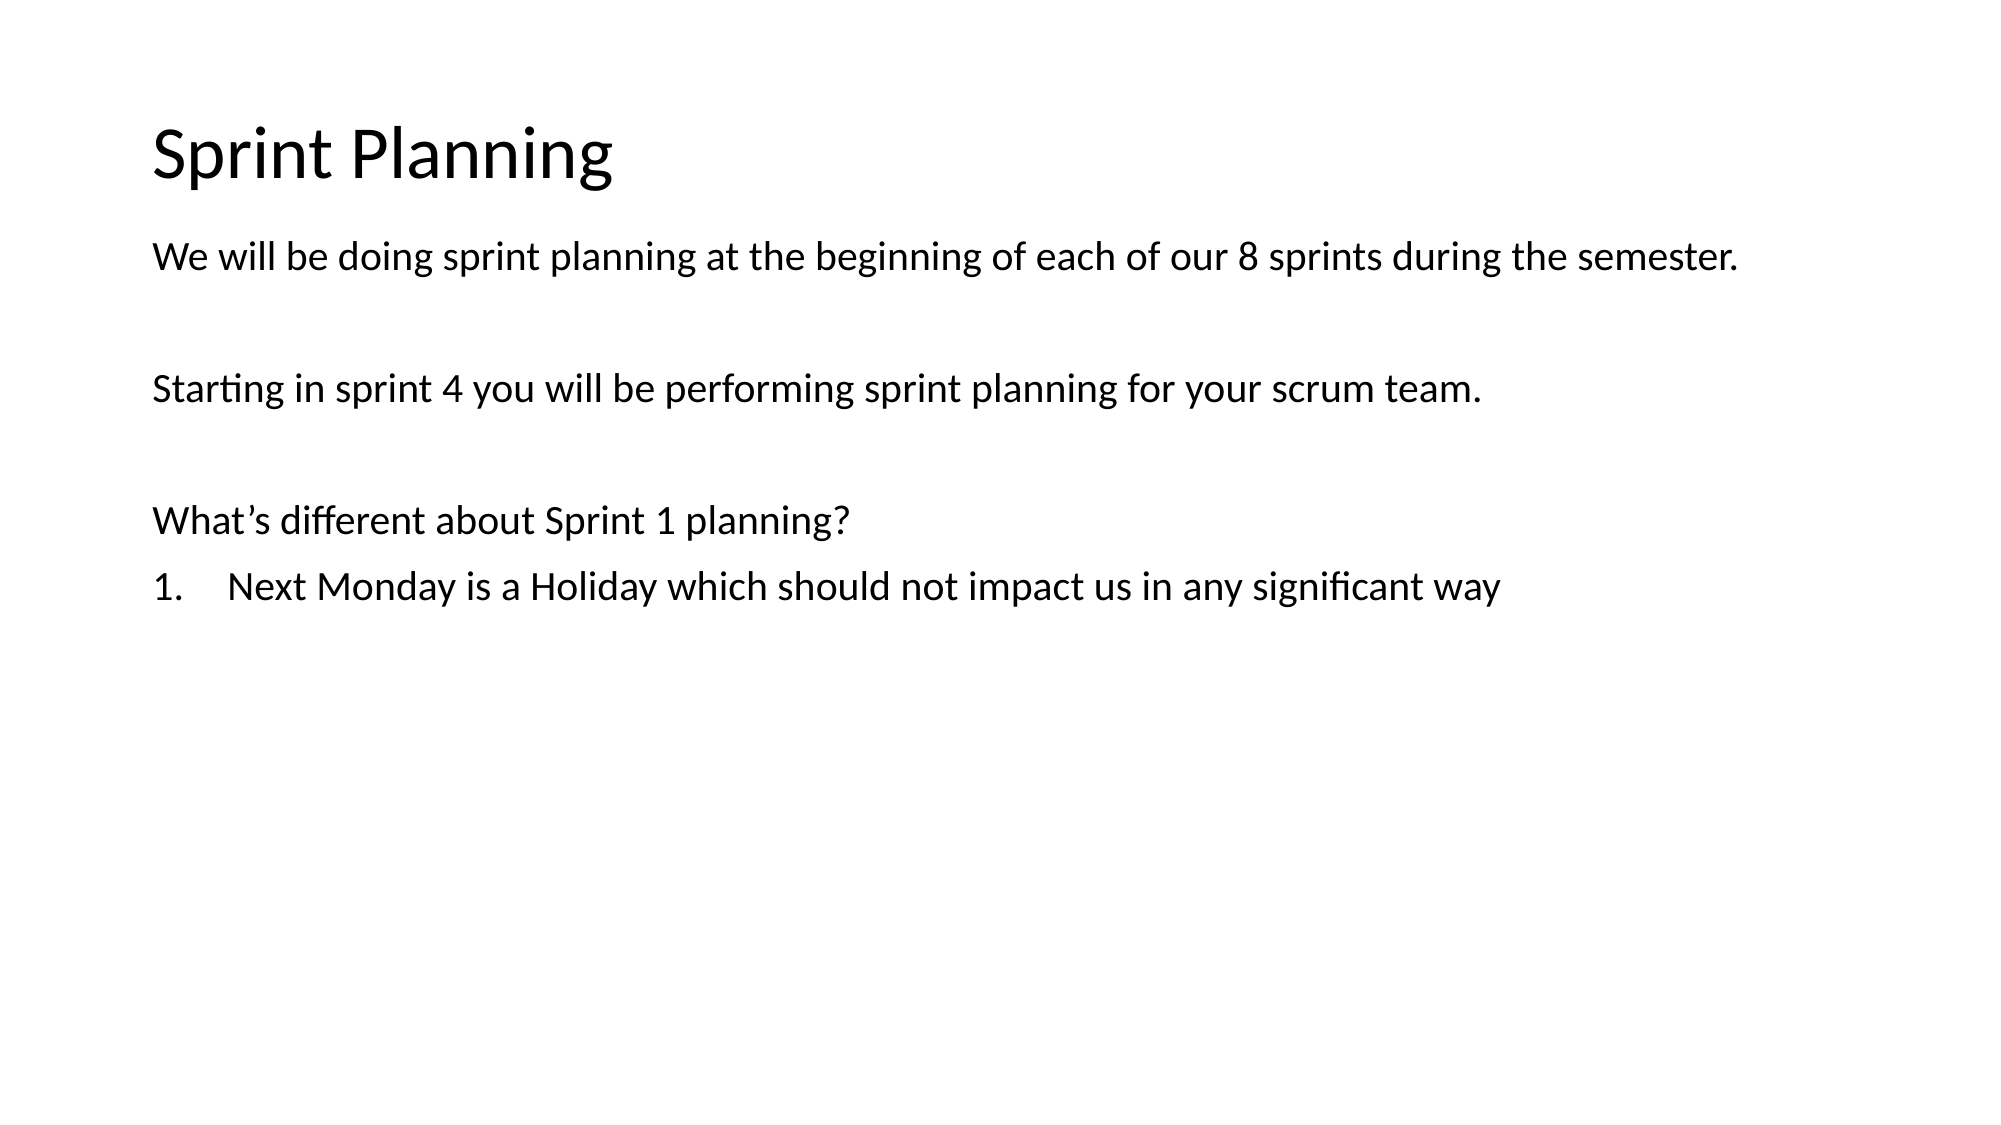

# Sprint Planning
We will be doing sprint planning at the beginning of each of our 8 sprints during the semester.

Starting in sprint 4 you will be performing sprint planning for your scrum team.

What’s different about Sprint 1 planning?
Next Monday is a Holiday which should not impact us in any significant way